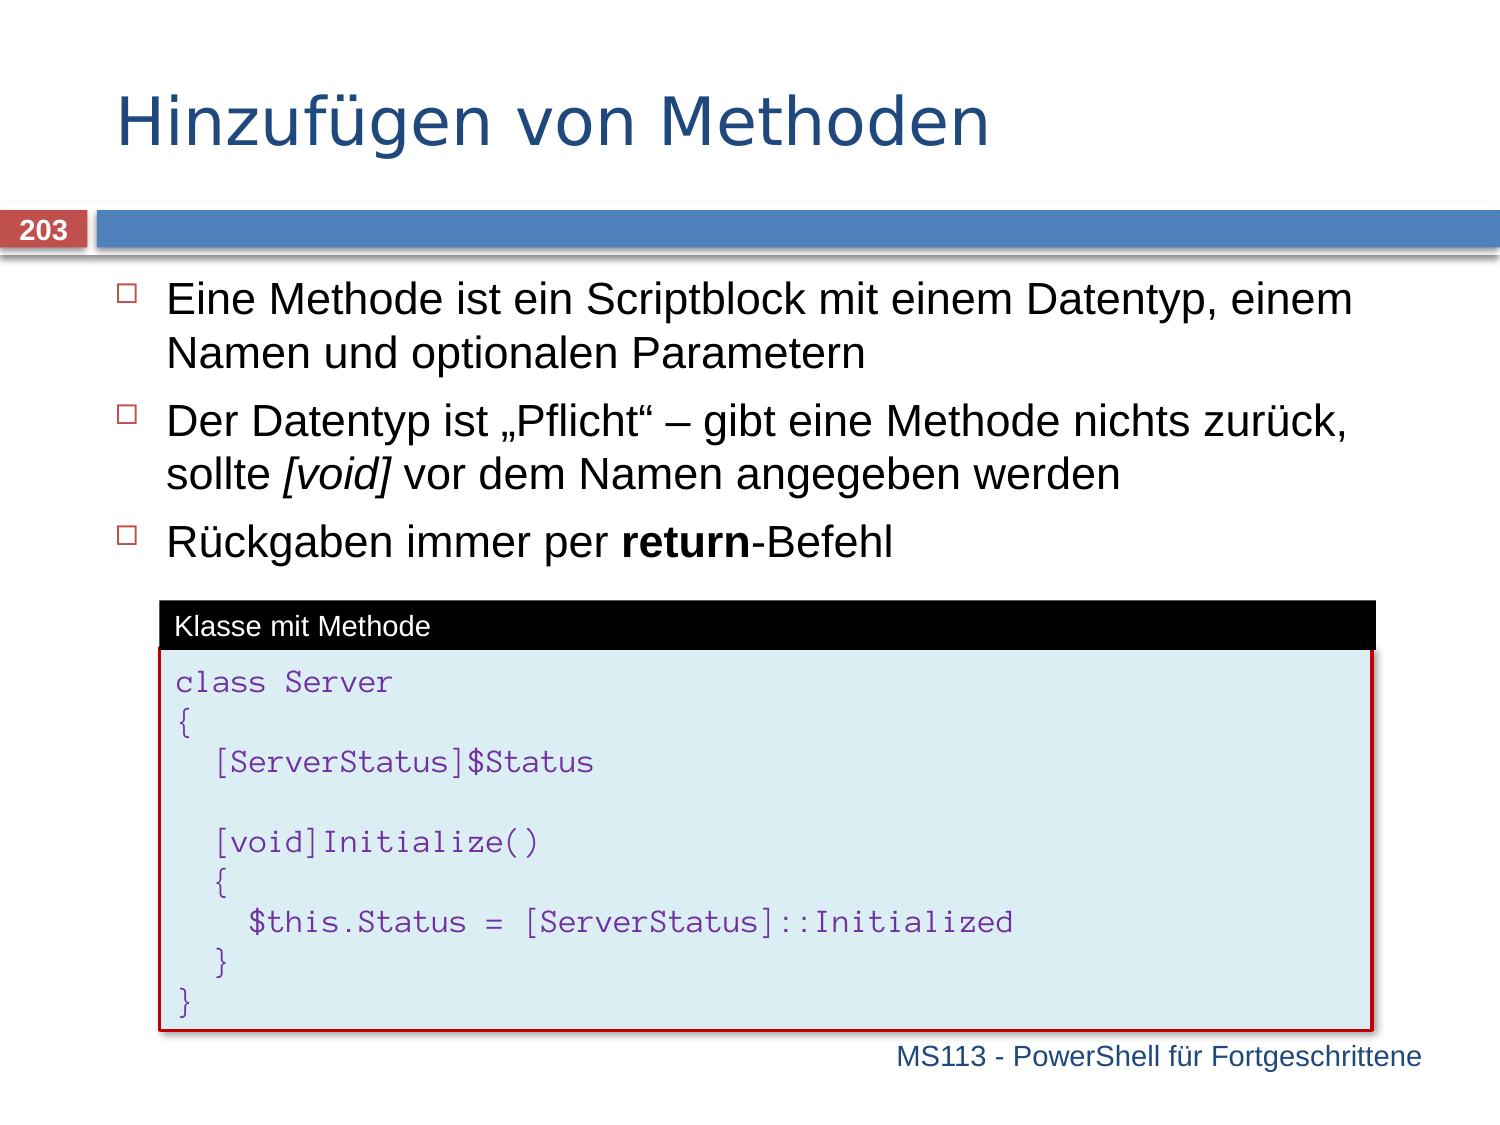

# Hinzufügen von Methoden
203
Eine Methode ist ein Scriptblock mit einem Datentyp, einem Namen und optionalen Parametern
Der Datentyp ist „Pflicht“ – gibt eine Methode nichts zurück, sollte [void] vor dem Namen angegeben werden
Rückgaben immer per return-Befehl
Klasse mit Methode
class Server
{
  [ServerStatus]$Status

  [void]Initialize()
  {
    $this.Status = [ServerStatus]::Initialized
  }
}
MS113 - PowerShell für Fortgeschrittene